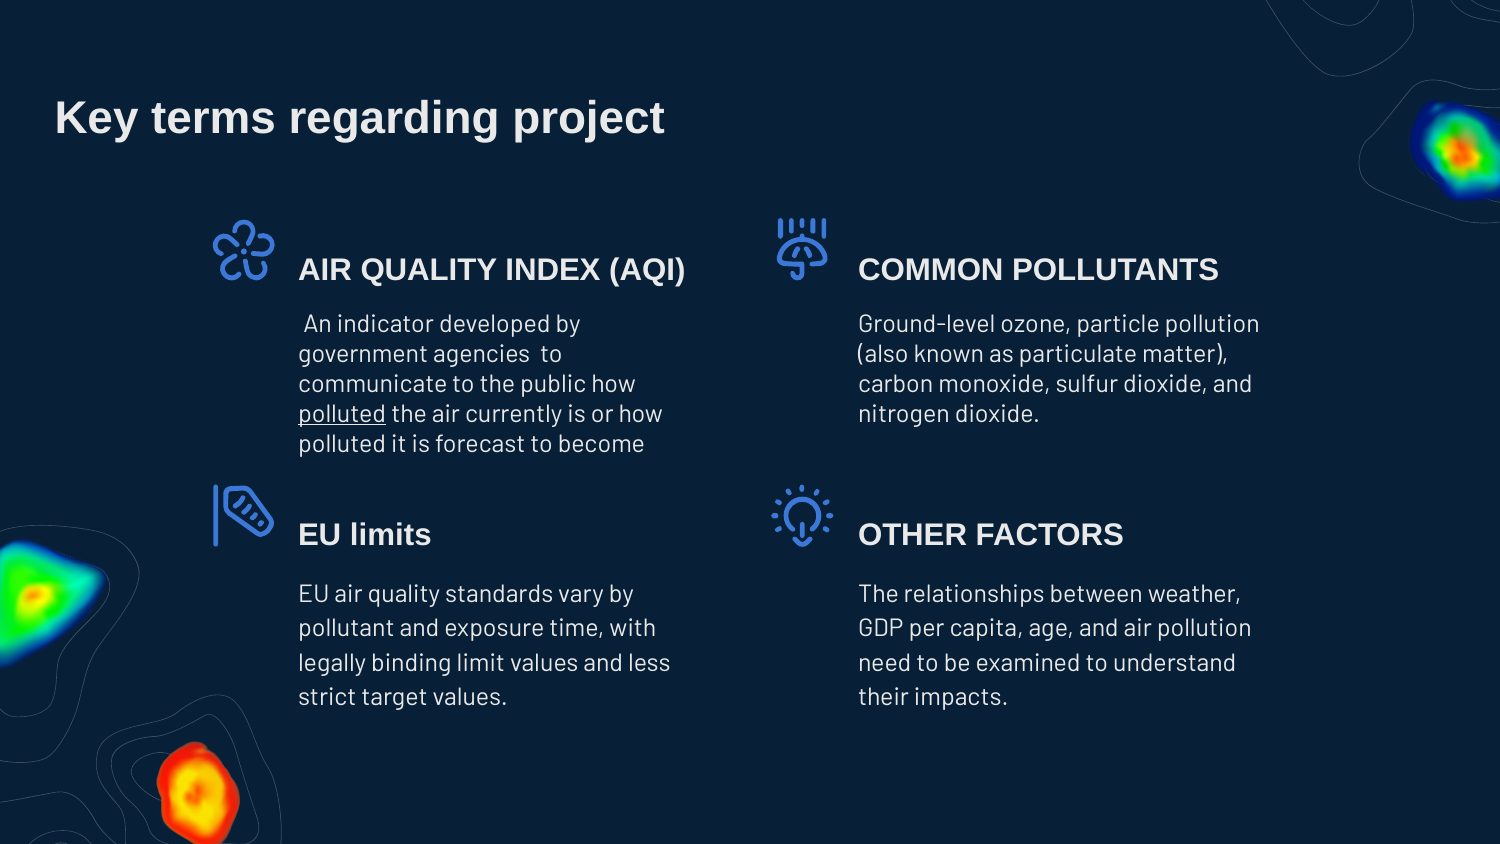

# Key terms regarding project
AIR QUALITY INDEX (AQI)
COMMON POLLUTANTS

 An indicator developed by government agencies  to communicate to the public how polluted the air currently is or how polluted it is forecast to become
Ground-level ozone, particle pollution (also known as particulate matter), carbon monoxide, sulfur dioxide, and nitrogen dioxide.
EU limits
OTHER FACTORS

EU air quality standards vary by pollutant and exposure time, with legally binding limit values and less strict target values.

The relationships between weather, GDP per capita, age, and air pollution need to be examined to understand their impacts.